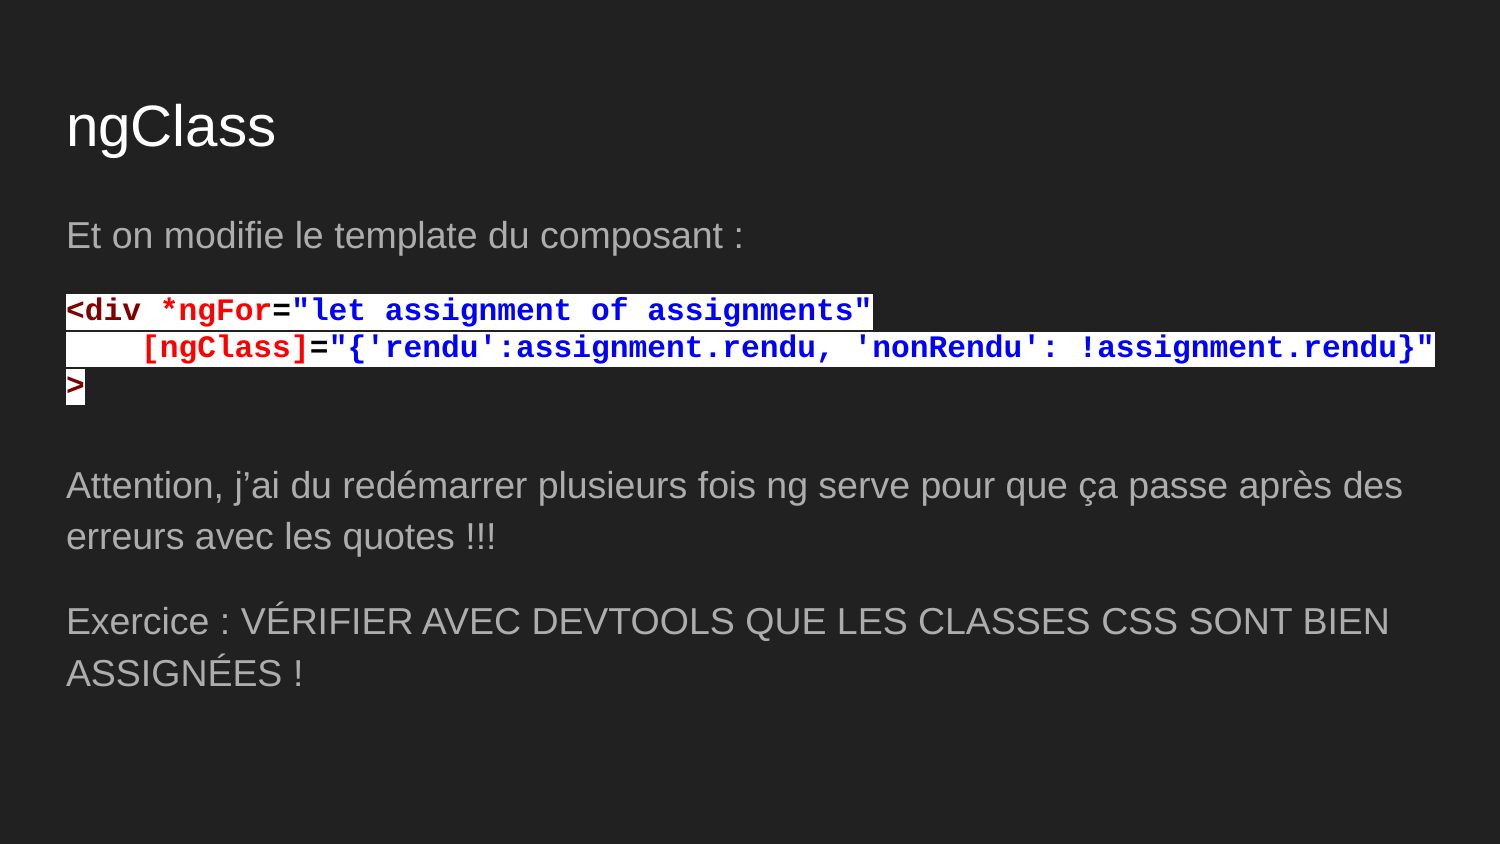

# ngClass
Et on modifie le template du composant :
<div *ngFor="let assignment of assignments"
    [ngClass]="{'rendu':assignment.rendu, 'nonRendu': !assignment.rendu}"
>

Attention, j’ai du redémarrer plusieurs fois ng serve pour que ça passe après des erreurs avec les quotes !!!
Exercice : VÉRIFIER AVEC DEVTOOLS QUE LES CLASSES CSS SONT BIEN ASSIGNÉES !